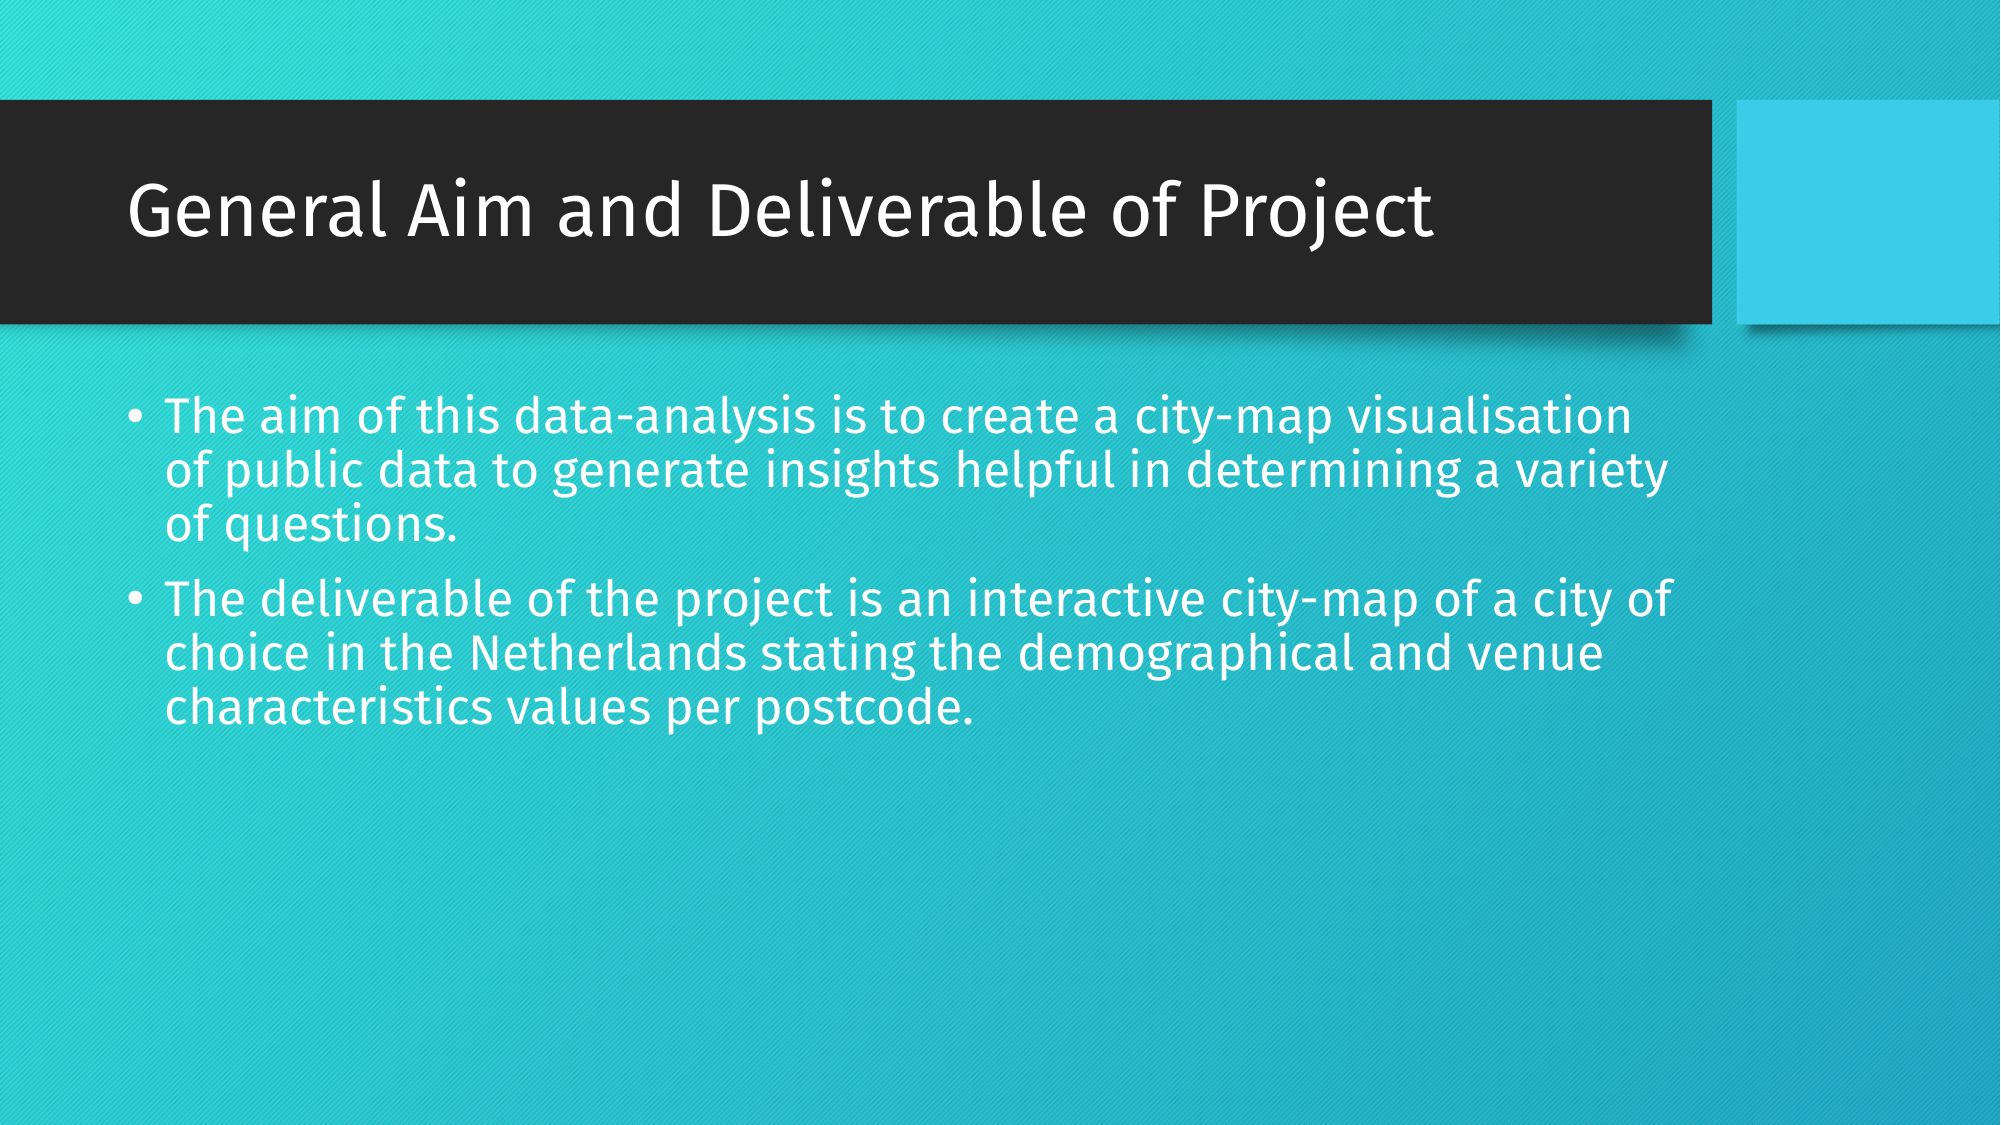

# General Aim and Deliverable of Project
The aim of this data-analysis is to create a city-map visualisation of public data to generate insights helpful in determining a variety of questions.
The deliverable of the project is an interactive city-map of a city of choice in the Netherlands stating the demographical and venue characteristics values per postcode.